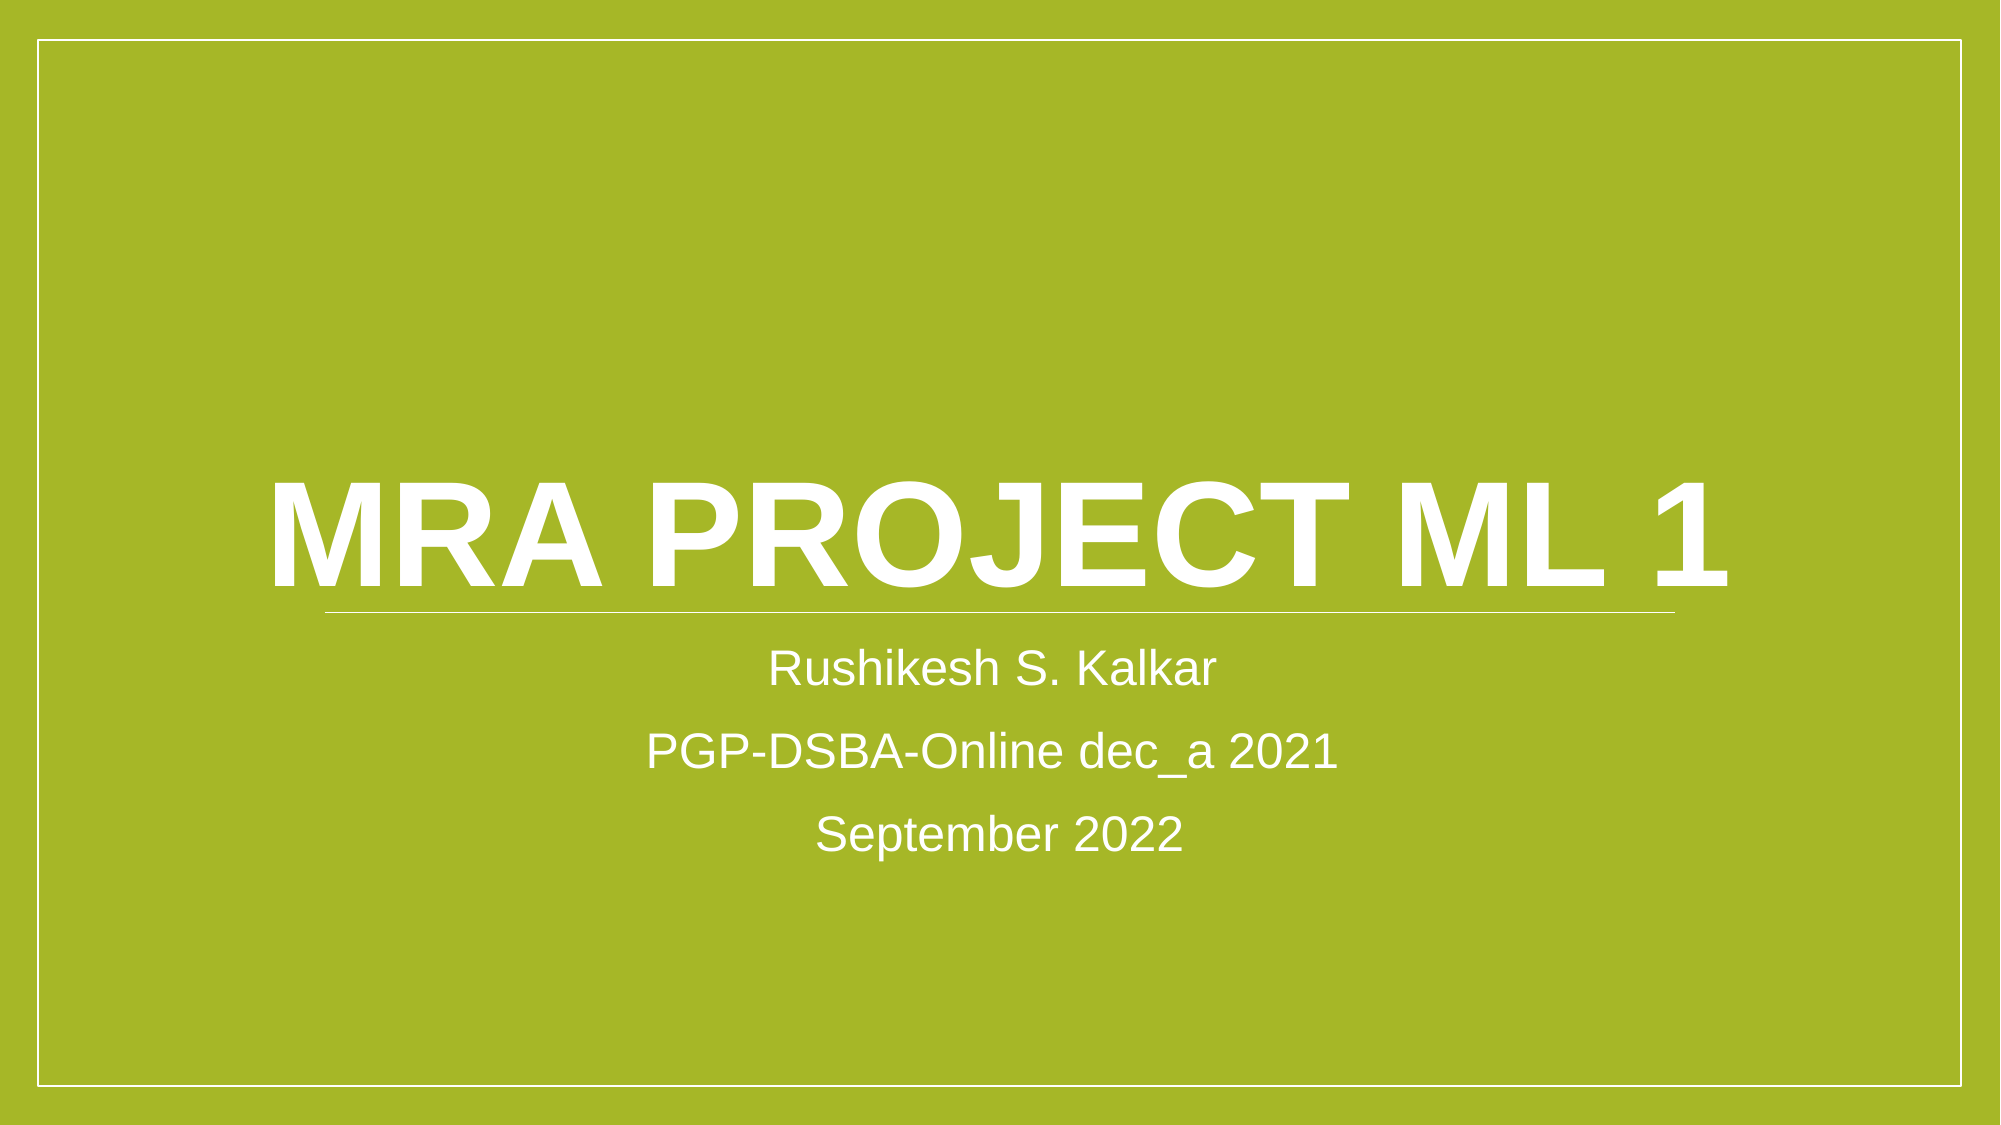

# MRA Project ML 1
Rushikesh S. Kalkar
PGP-DSBA-Online dec_a 2021
September 2022